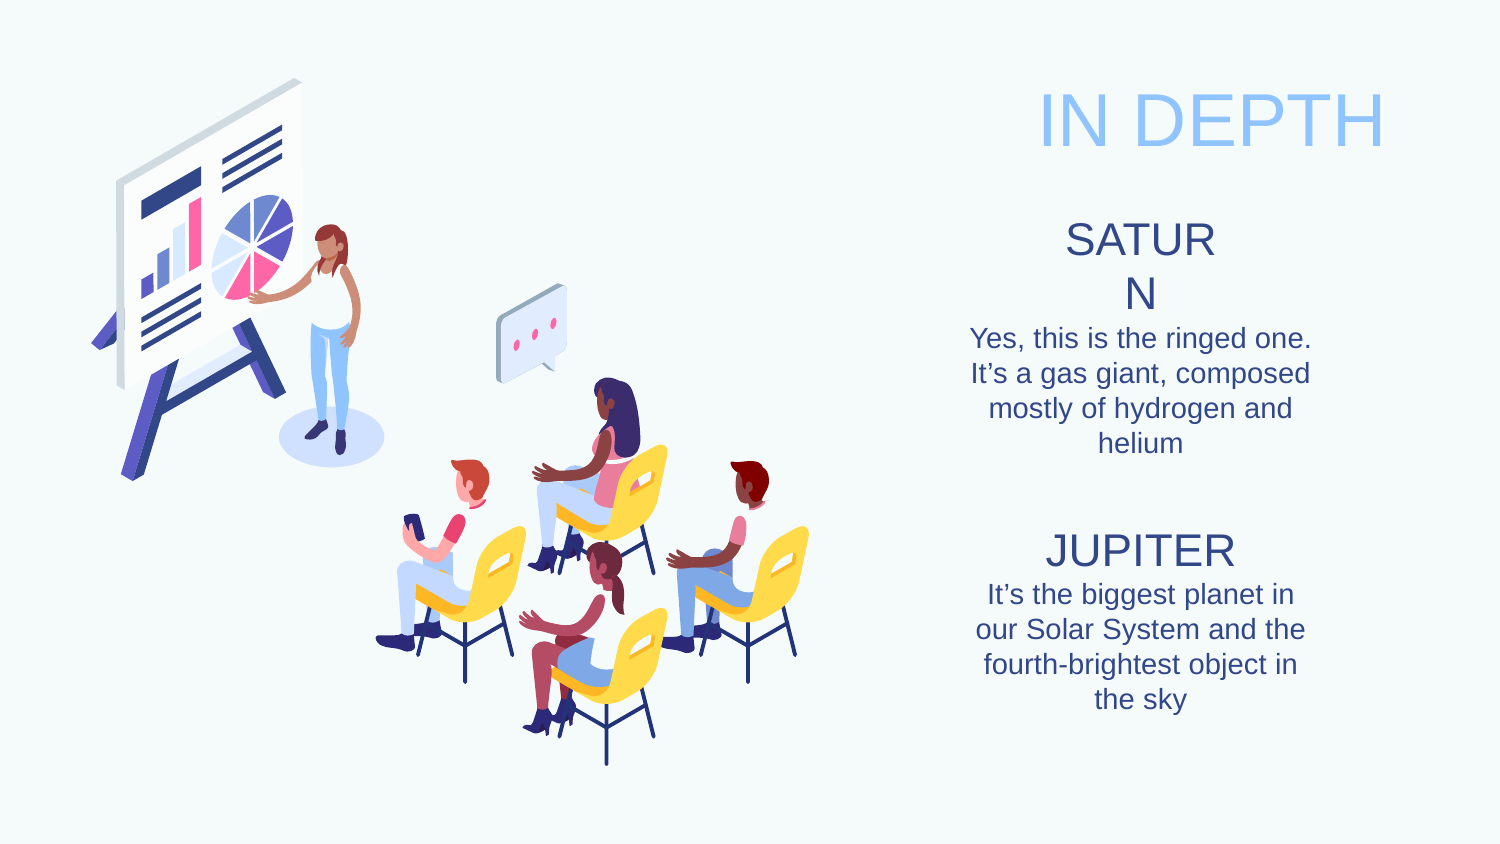

IN DEPTH

# SATURN
Yes, this is the ringed one. It’s a gas giant, composed mostly of hydrogen and helium
JUPITER
It’s the biggest planet in our Solar System and the fourth-brightest object in the sky